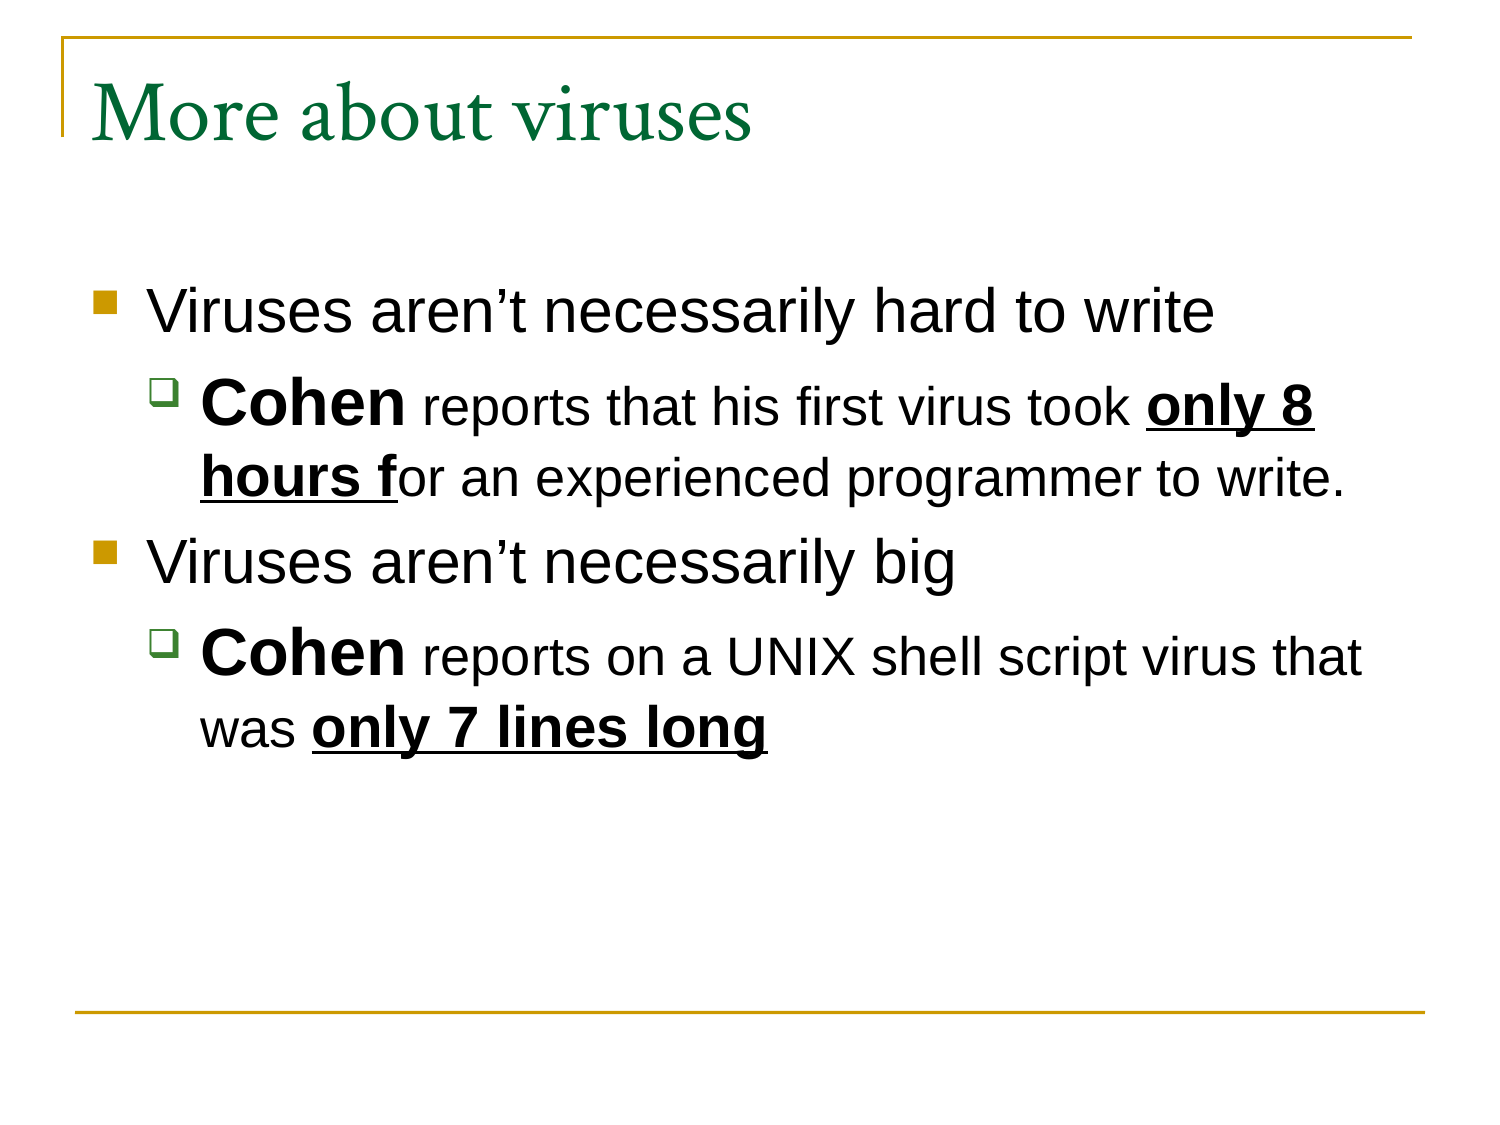

# More about viruses
Viruses aren’t necessarily hard to write
Cohen reports that his first virus took only 8 hours for an experienced programmer to write.
Viruses aren’t necessarily big
Cohen reports on a UNIX shell script virus that was only 7 lines long